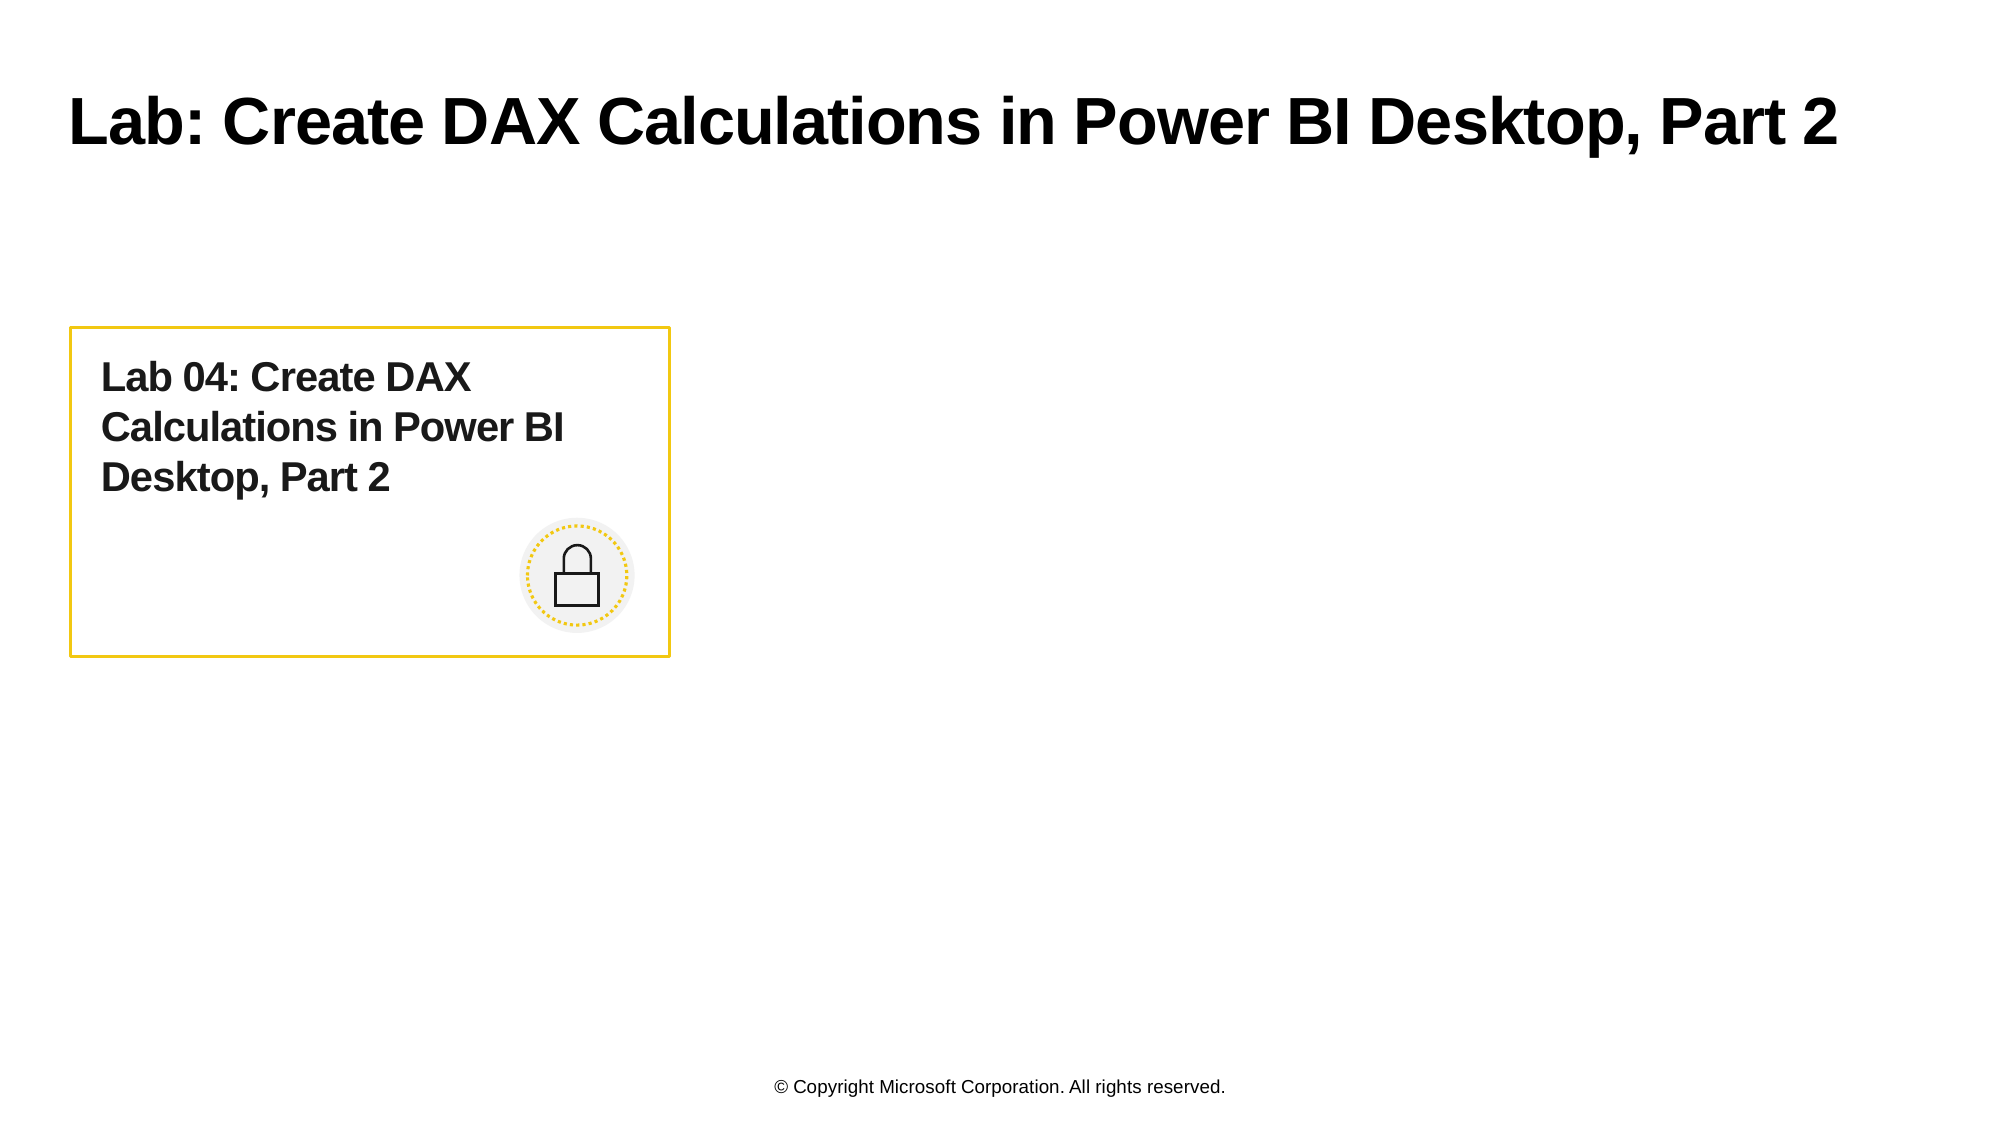

# Lab: Create DAX Calculations in Power BI Desktop, Part 2
Lab 04: Create DAX Calculations in Power BI Desktop, Part 2